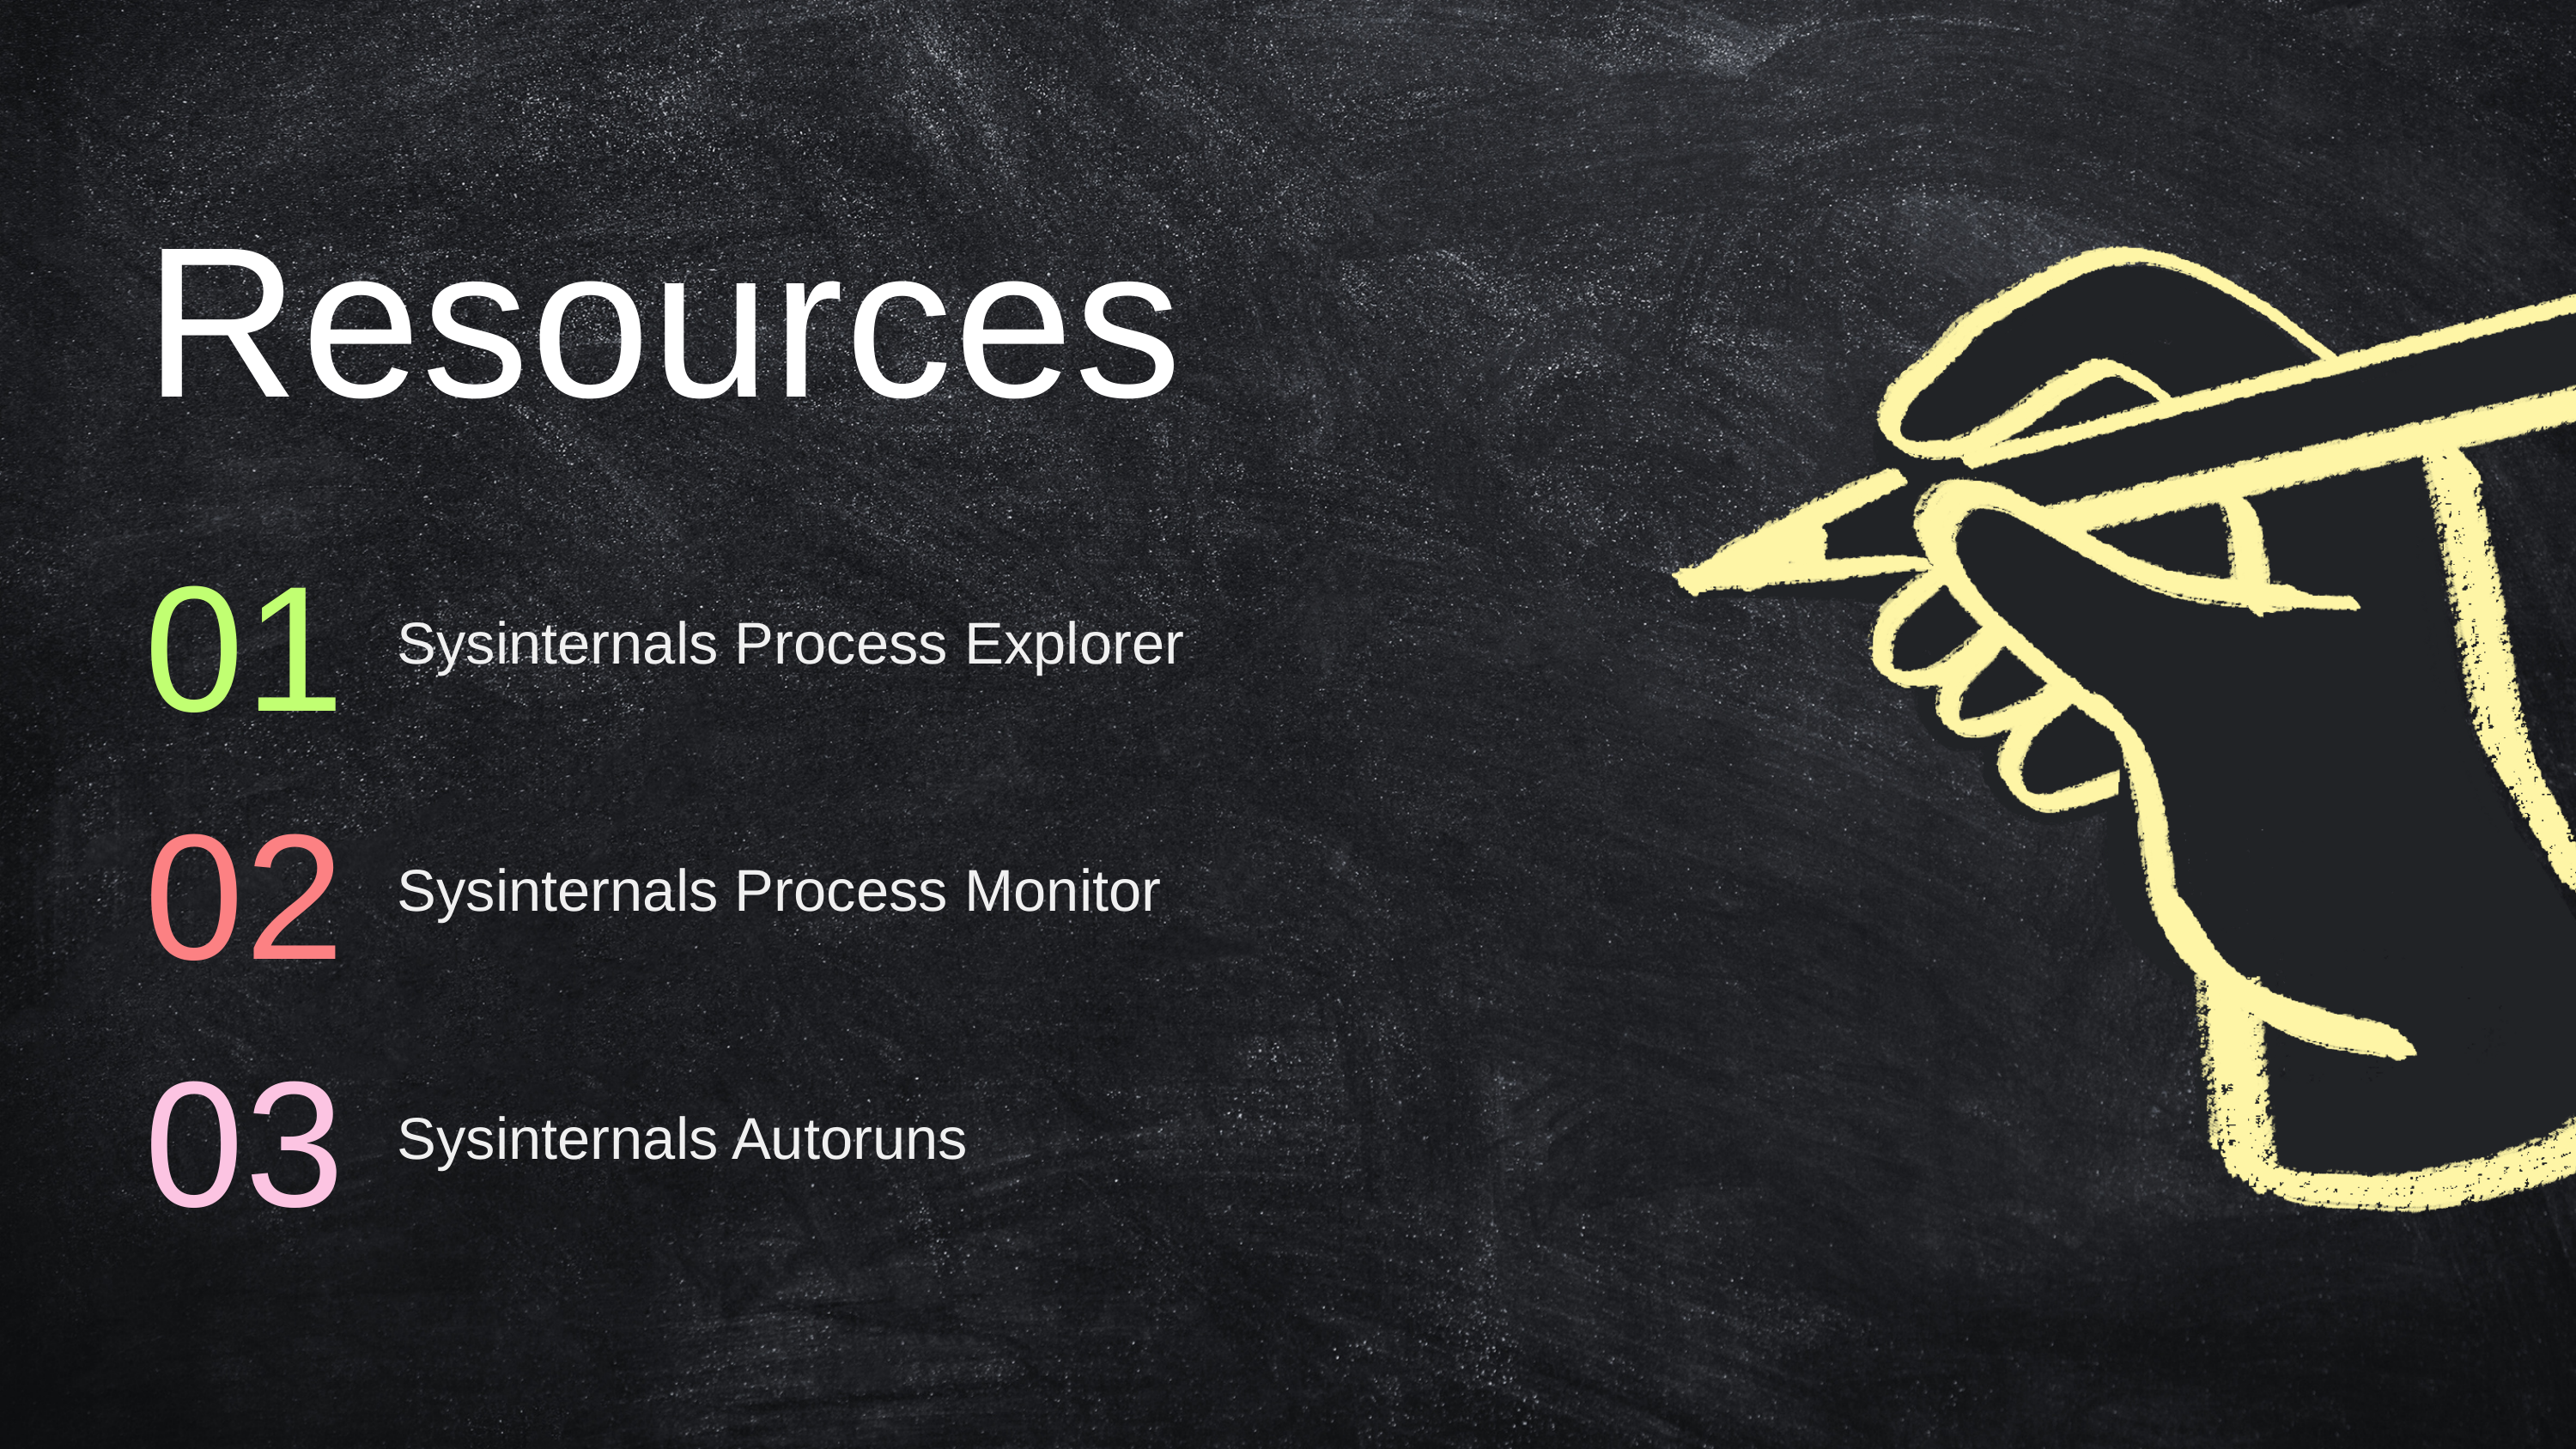

Resources

01
Sysinternals Process Explorer
02
Sysinternals Process Monitor
03
Sysinternals Autoruns